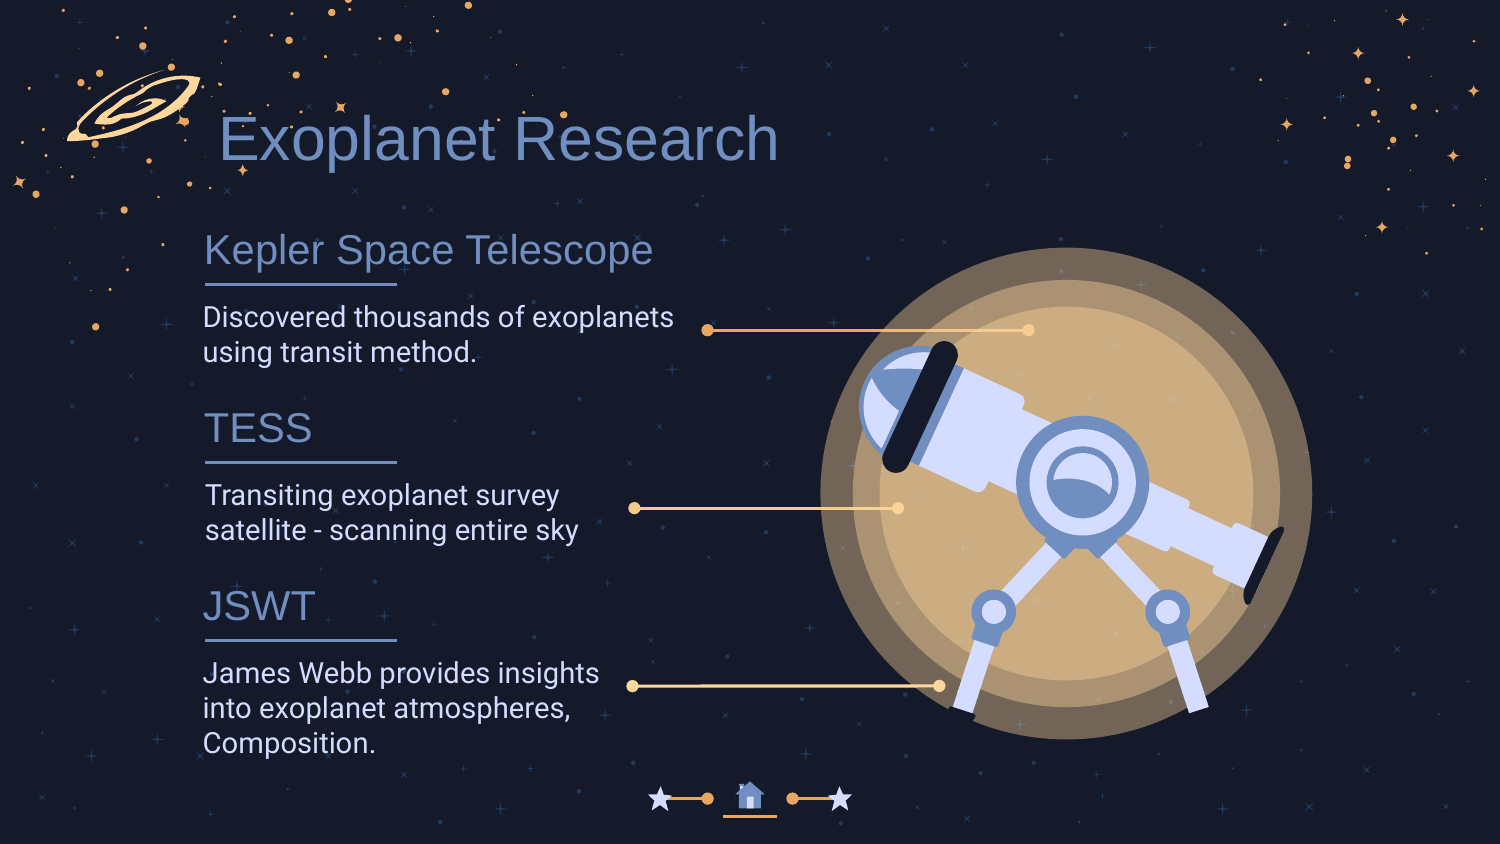

# Exoplanet Research
Kepler Space Telescope

Discovered thousands of exoplanets using transit method.

TESS
Transiting exoplanet survey satellite - scanning entire sky
JSWT
James Webb provides insights into exoplanet atmospheres,
Composition.